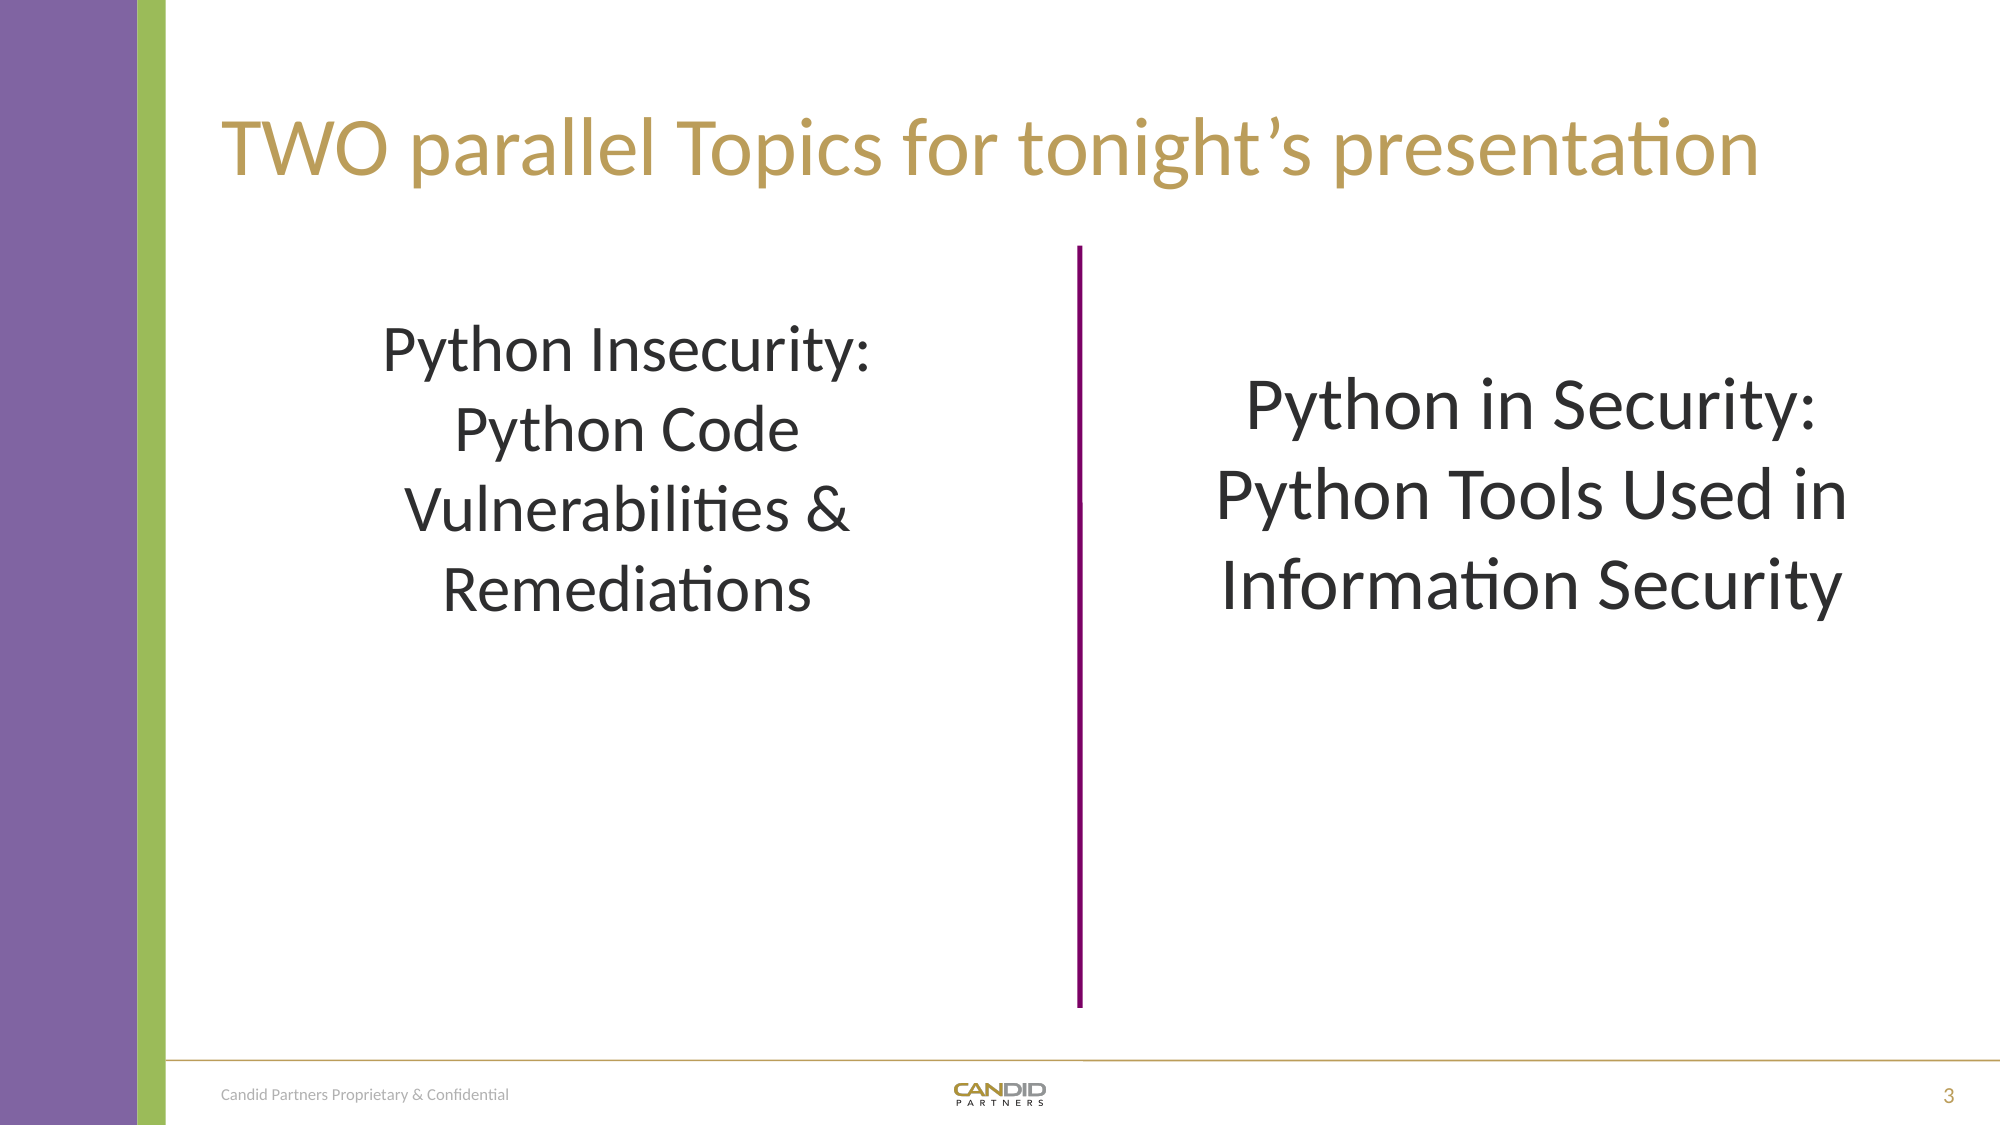

TWO parallel Topics for tonight’s presentation
Python Insecurity: Python Code Vulnerabilities & Remediations
Python in Security: Python Tools Used in Information Security